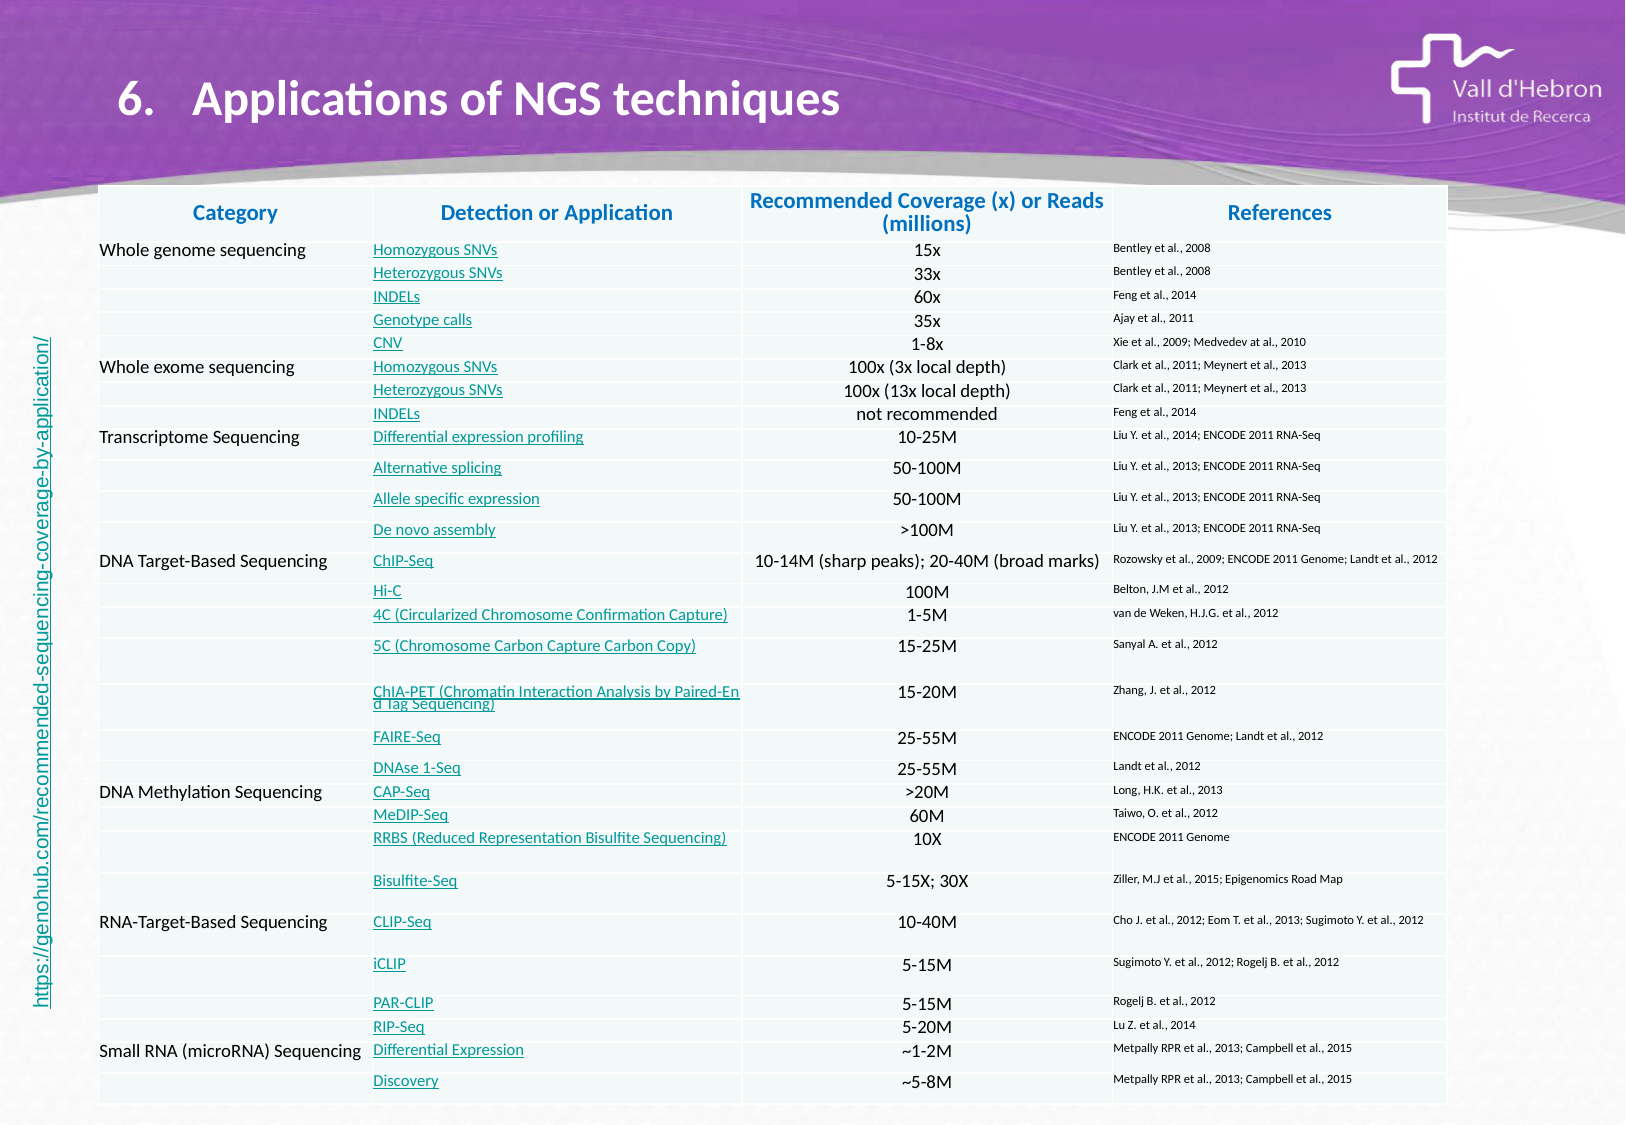

Applications of NGS techniques
| Category | Detection or Application | Recommended Coverage (x) or Reads (millions) | References |
| --- | --- | --- | --- |
| Whole genome sequencing | Homozygous SNVs | 15x | Bentley et al., 2008 |
|  | Heterozygous SNVs | 33x | Bentley et al., 2008 |
|  | INDELs | 60x | Feng et al., 2014 |
|  | Genotype calls | 35x | Ajay et al., 2011 |
|  | CNV | 1-8x | Xie et al., 2009; Medvedev at al., 2010 |
| Whole exome sequencing | Homozygous SNVs | 100x (3x local depth) | Clark et al., 2011; Meynert et al., 2013 |
|  | Heterozygous SNVs | 100x (13x local depth) | Clark et al., 2011; Meynert et al., 2013 |
|  | INDELs | not recommended | Feng et al., 2014 |
| Transcriptome Sequencing | Differential expression profiling | 10-25M | Liu Y. et al., 2014; ENCODE 2011 RNA-Seq |
|  | Alternative splicing | 50-100M | Liu Y. et al., 2013; ENCODE 2011 RNA-Seq |
|  | Allele specific expression | 50-100M | Liu Y. et al., 2013; ENCODE 2011 RNA-Seq |
|  | De novo assembly | >100M | Liu Y. et al., 2013; ENCODE 2011 RNA-Seq |
| DNA Target-Based Sequencing | ChIP-Seq | 10-14M (sharp peaks); 20-40M (broad marks) | Rozowsky et al., 2009; ENCODE 2011 Genome; Landt et al., 2012 |
|  | Hi-C | 100M | Belton, J.M et al., 2012 |
|  | 4C (Circularized Chromosome Confirmation Capture) | 1-5M | van de Weken, H.J.G. et al., 2012 |
|  | 5C (Chromosome Carbon Capture Carbon Copy) | 15-25M | Sanyal A. et al., 2012 |
|  | ChIA-PET (Chromatin Interaction Analysis by Paired-End Tag Sequencing) | 15-20M | Zhang, J. et al., 2012 |
|  | FAIRE-Seq | 25-55M | ENCODE 2011 Genome; Landt et al., 2012 |
|  | DNAse 1-Seq | 25-55M | Landt et al., 2012 |
| DNA Methylation Sequencing | CAP-Seq | >20M | Long, H.K. et al., 2013 |
|  | MeDIP-Seq | 60M | Taiwo, O. et al., 2012 |
|  | RRBS (Reduced Representation Bisulfite Sequencing) | 10X | ENCODE 2011 Genome |
|  | Bisulfite-Seq | 5-15X; 30X | Ziller, M.J et al., 2015; Epigenomics Road Map |
| RNA-Target-Based Sequencing | CLIP-Seq | 10-40M | Cho J. et al., 2012; Eom T. et al., 2013; Sugimoto Y. et al., 2012 |
|  | iCLIP | 5-15M | Sugimoto Y. et al., 2012; Rogelj B. et al., 2012 |
|  | PAR-CLIP | 5-15M | Rogelj B. et al., 2012 |
|  | RIP-Seq | 5-20M | Lu Z. et al., 2014 |
| Small RNA (microRNA) Sequencing | Differential Expression | ~1-2M | Metpally RPR et al., 2013; Campbell et al., 2015 |
|  | Discovery | ~5-8M | Metpally RPR et al., 2013; Campbell et al., 2015 |
https://genohub.com/recommended-sequencing-coverage-by-application/